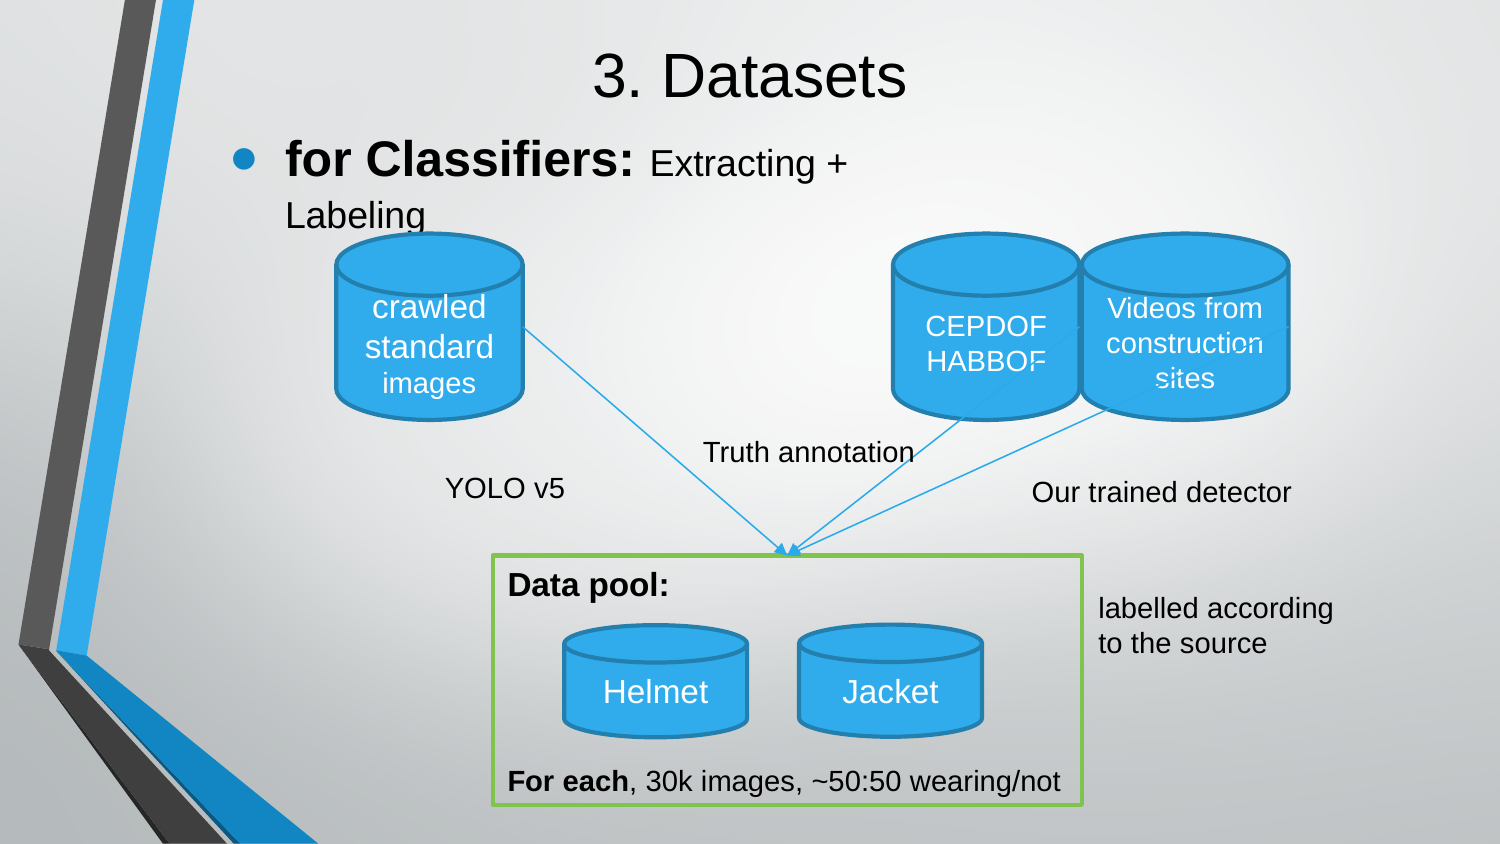

# 3. Datasets
for Classifiers: Extracting + Labeling
crawled standard images
CEPDOF HABBOF
Videos from construction sites
Truth annotation
YOLO v5
Our trained detector
Data pool:

For each, 30k images, ~50:50 wearing/not
labelled according to the source
Jacket
Helmet